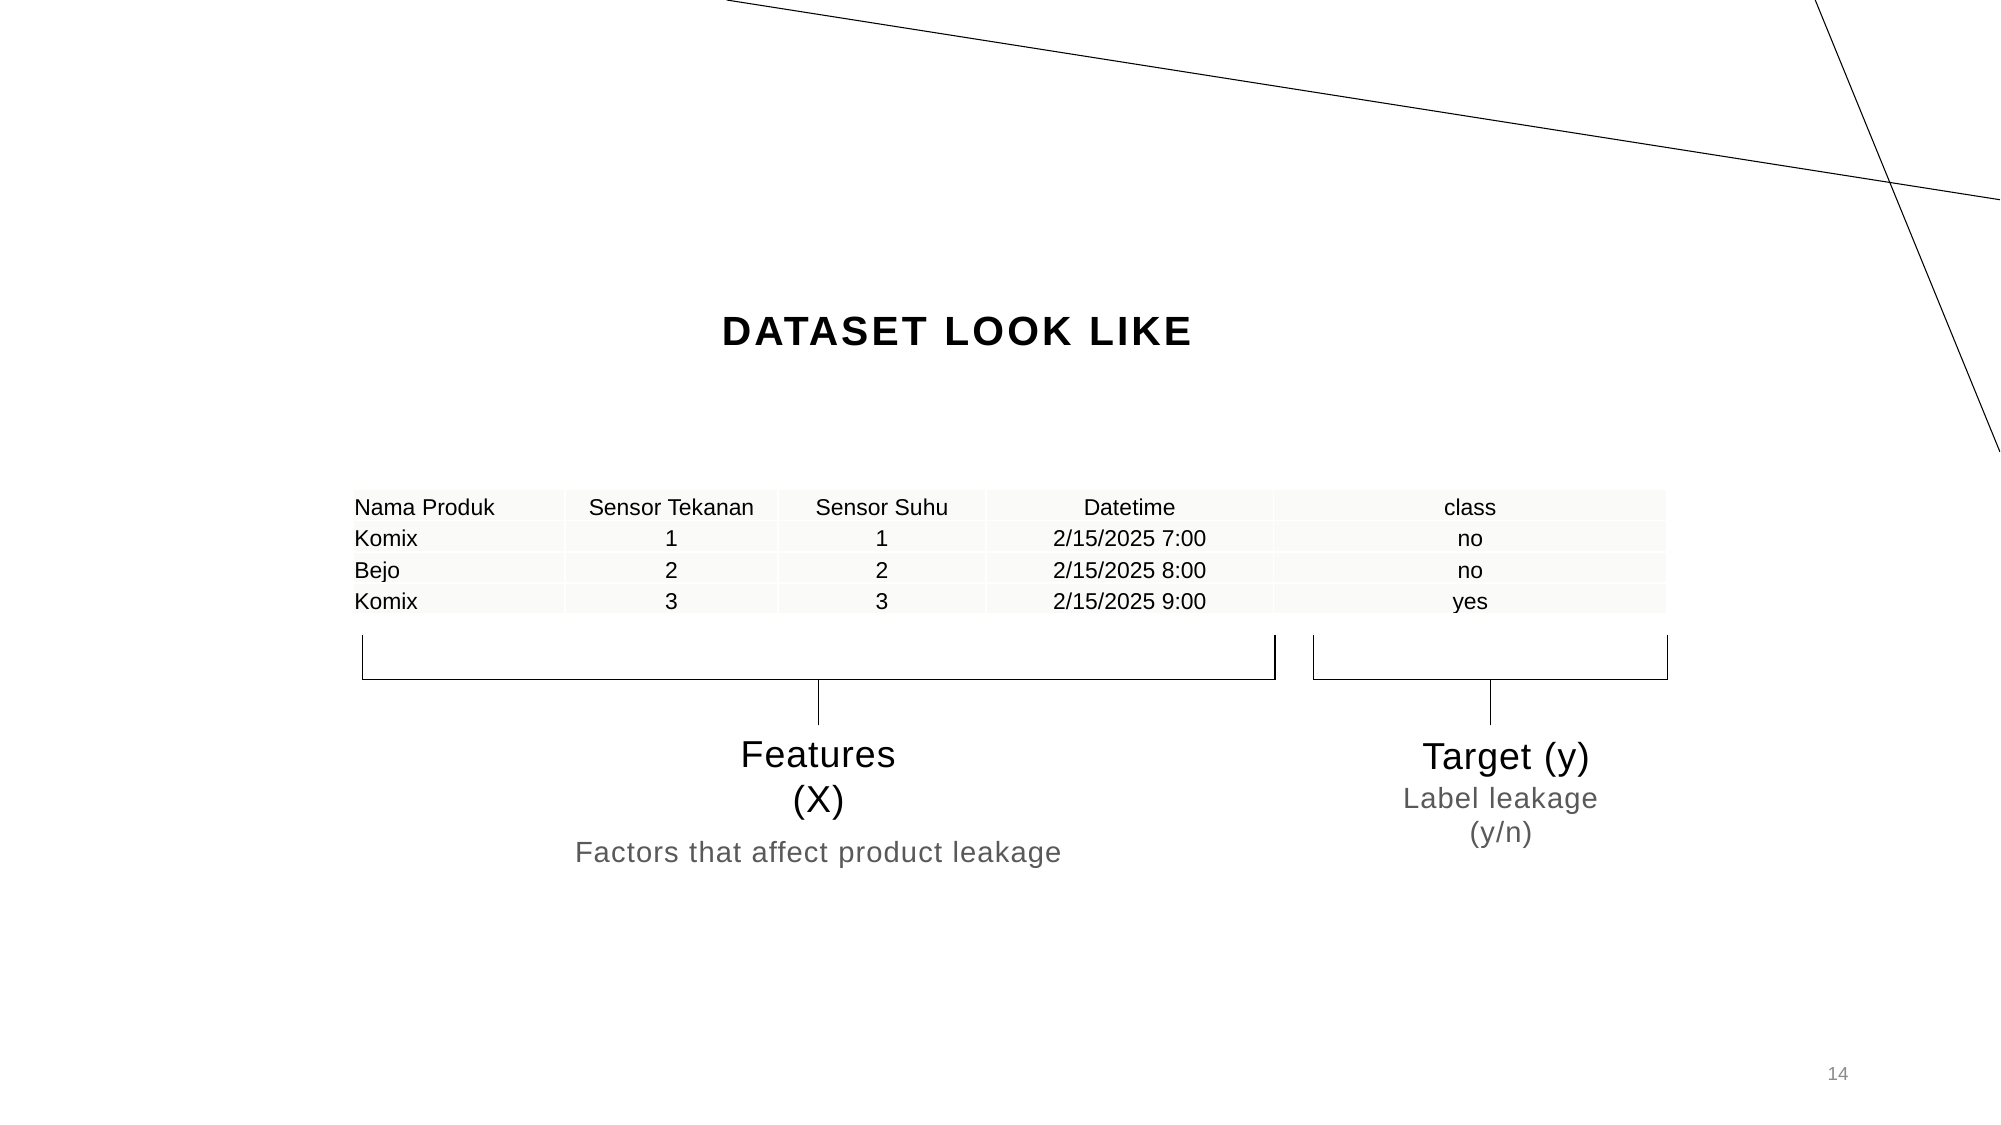

# Dataset look like
| Nama Produk | Sensor Tekanan | Sensor Suhu | Datetime | class |
| --- | --- | --- | --- | --- |
| Komix | 1 | 1 | 2/15/2025 7:00 | no |
| Bejo | 2 | 2 | 2/15/2025 8:00 | no |
| Komix | 3 | 3 | 2/15/2025 9:00 | yes |

Features (X)
Factors that affect product leakage
Target (y)
Label leakage (y/n)
14